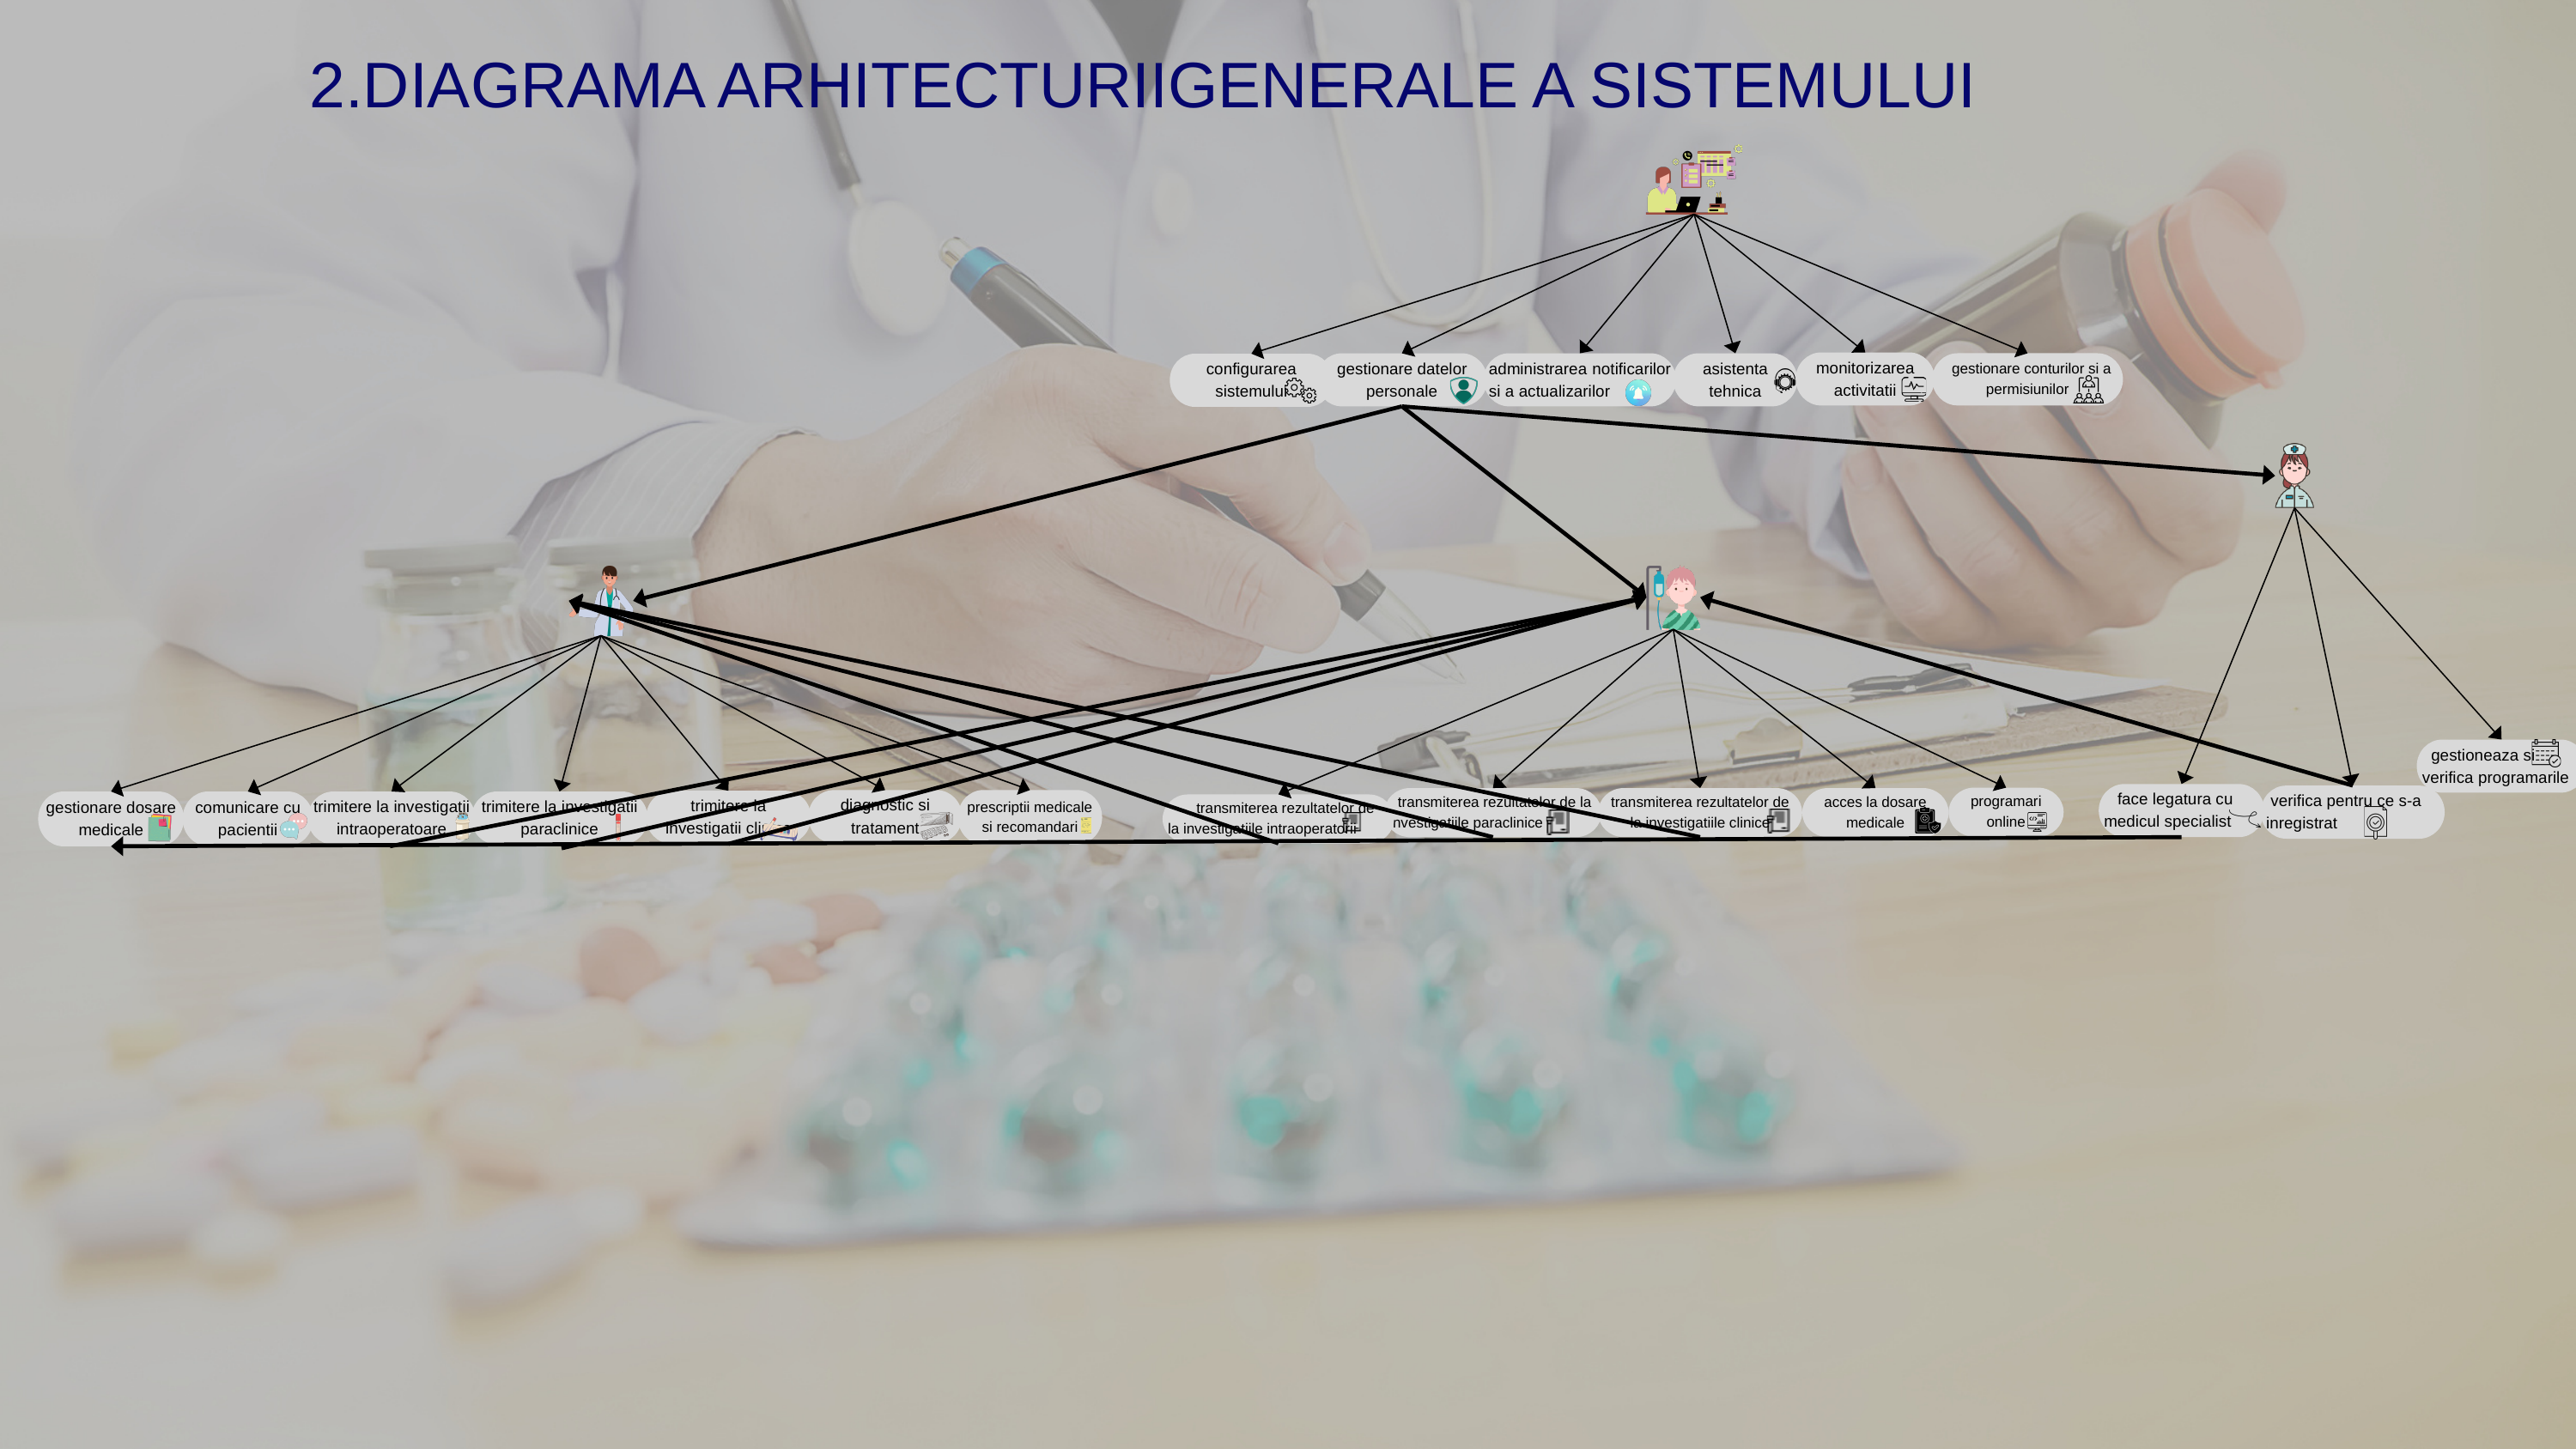

2.DIAGRAMA ARHITECTURIIGENERALE A SISTEMULUI

monitorizarea activitatii

gestionare datelor personale

administrarea notificarilor si a actualizarilor

asistenta tehnica

  gestionare conturilor si a permisiunilor

configurarea sistemului

  gestioneaza si verifica programarile

   face legatura cu medicul specialist

 verifica pentru ce s-a inregistrat

programari online

  transmiterea rezultatelor de la investigatiile paraclinice

transmiterea rezultatelor de la investigatiile clinice

acces la dosare medicale

diagnostic si tratament

prescriptii medicale si recomandari

trimitere la investigatii clinice

gestionare dosare medicale

comunicare cu pacientii

trimitere la investigatii intraoperatoare

trimitere la investigatii paraclinice

       transmiterea rezultatelor de la investigatiile intraoperatorii